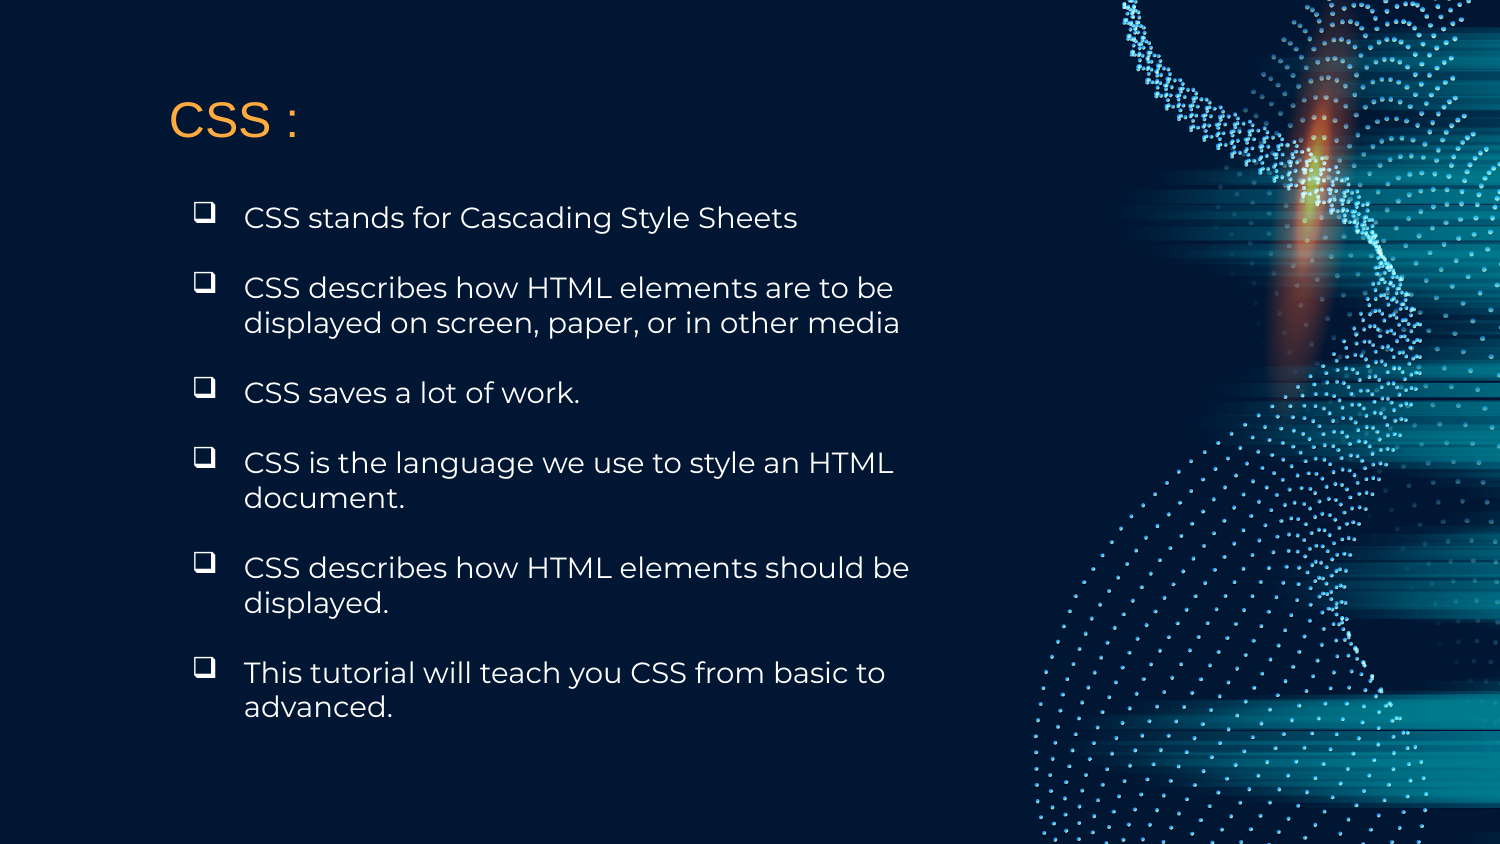

# CSS :
CSS stands for Cascading Style Sheets

CSS describes how HTML elements are to be displayed on screen, paper, or in other media

CSS saves a lot of work.

CSS is the language we use to style an HTML document.

CSS describes how HTML elements should be displayed.

This tutorial will teach you CSS from basic to advanced.